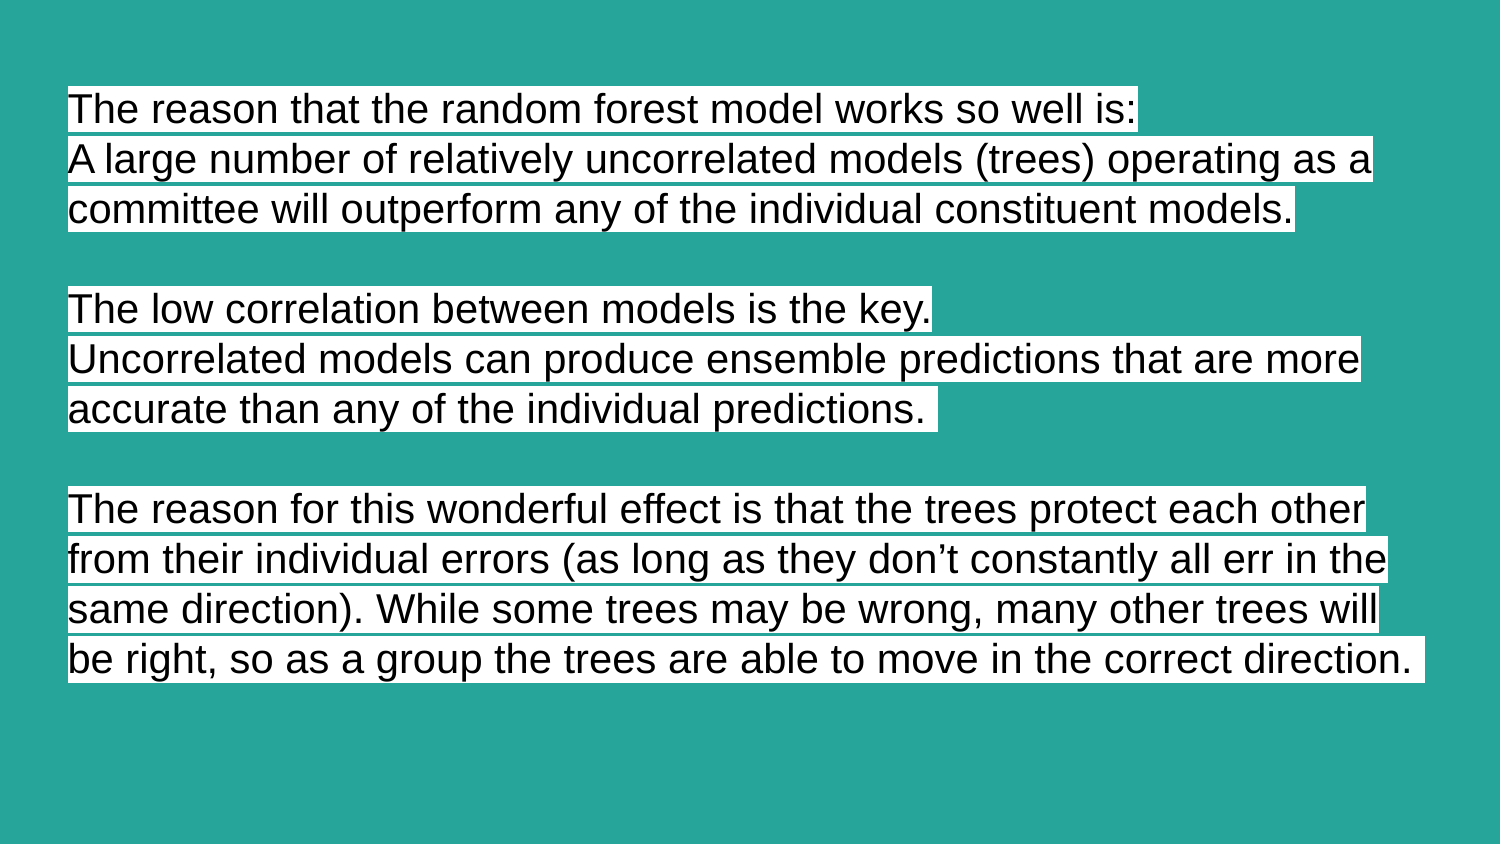

# The reason that the random forest model works so well is:
A large number of relatively uncorrelated models (trees) operating as a committee will outperform any of the individual constituent models.

The low correlation between models is the key.
Uncorrelated models can produce ensemble predictions that are more accurate than any of the individual predictions.

The reason for this wonderful effect is that the trees protect each other from their individual errors (as long as they don’t constantly all err in the same direction). While some trees may be wrong, many other trees will be right, so as a group the trees are able to move in the correct direction.